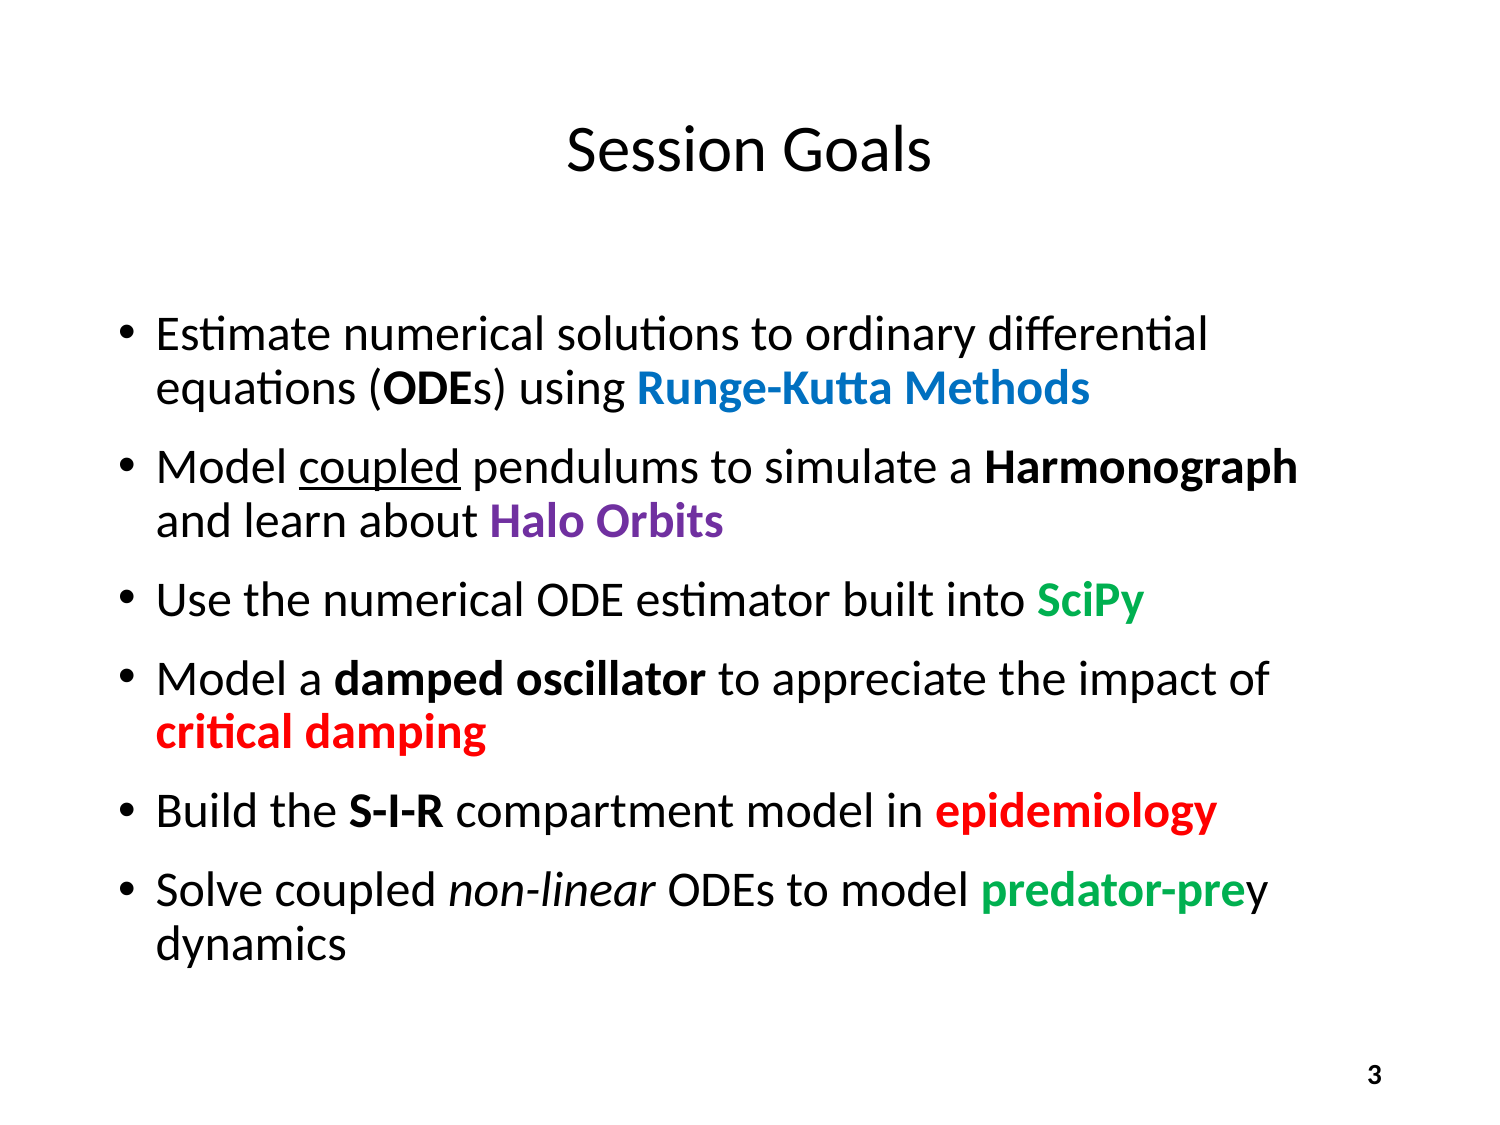

# Session Goals
Estimate numerical solutions to ordinary differential equations (ODEs) using Runge-Kutta Methods
Model coupled pendulums to simulate a Harmonograph and learn about Halo Orbits
Use the numerical ODE estimator built into SciPy
Model a damped oscillator to appreciate the impact of critical damping
Build the S-I-R compartment model in epidemiology
Solve coupled non-linear ODEs to model predator-prey dynamics
3